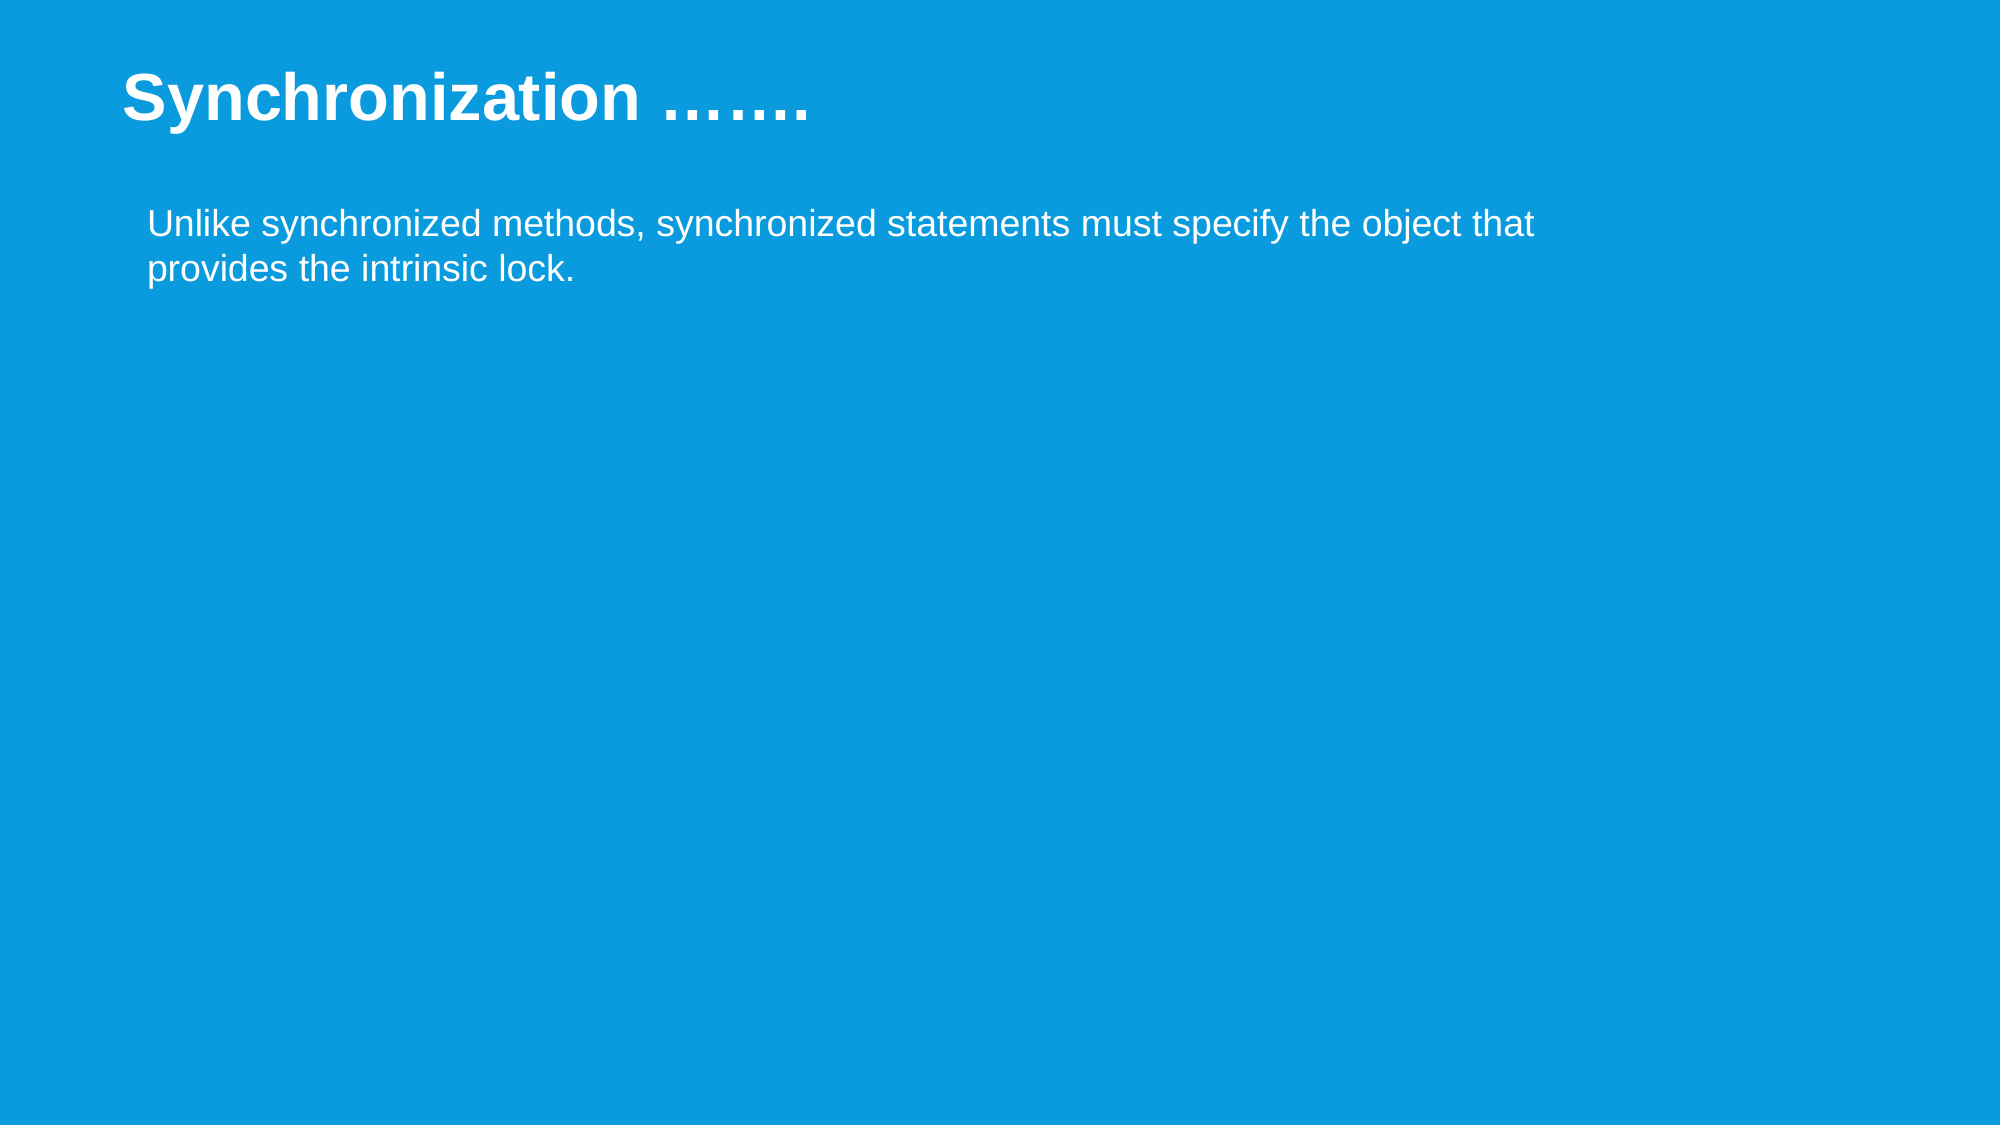

Synchronization …….
# xcptions
Unlike synchronized methods, synchronized statements must specify the object that provides the intrinsic lock.